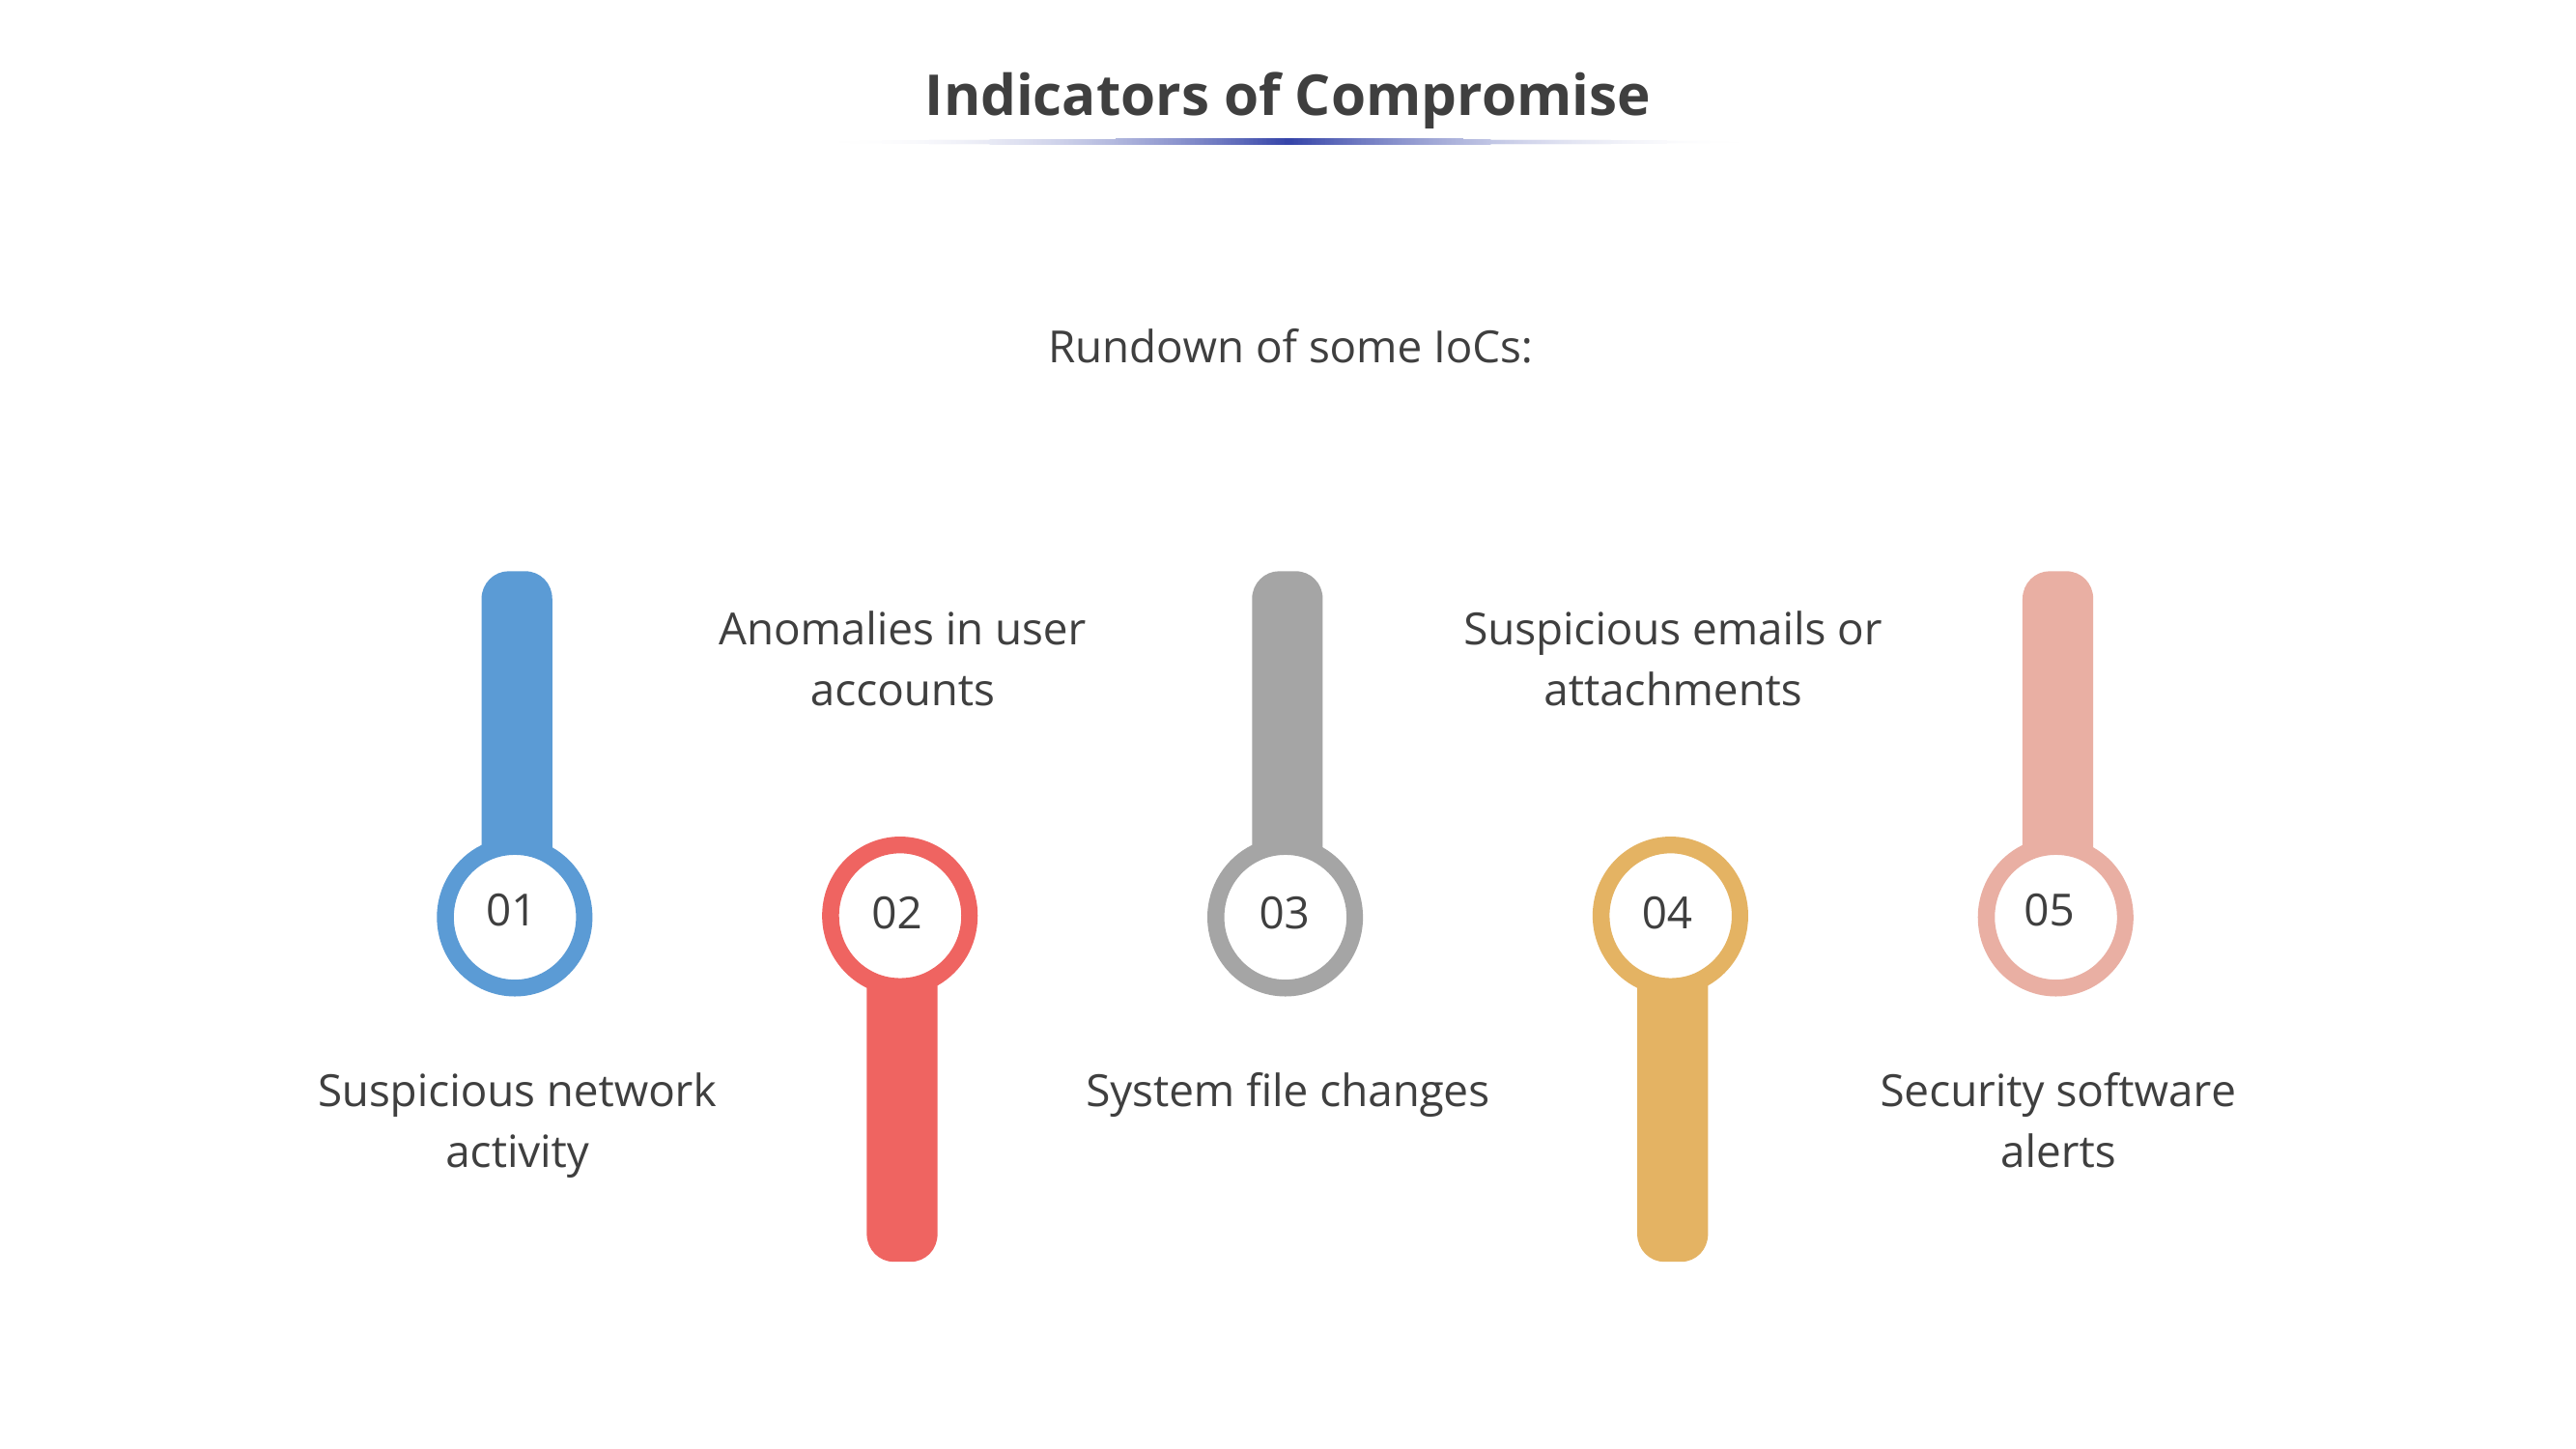

# Indicators of Compromise

Rundown of some IoCs:

Anomalies in user accounts
Suspicious emails or attachments

Suspicious network activity
System file changes
Security software alerts
05
01
02
03
04